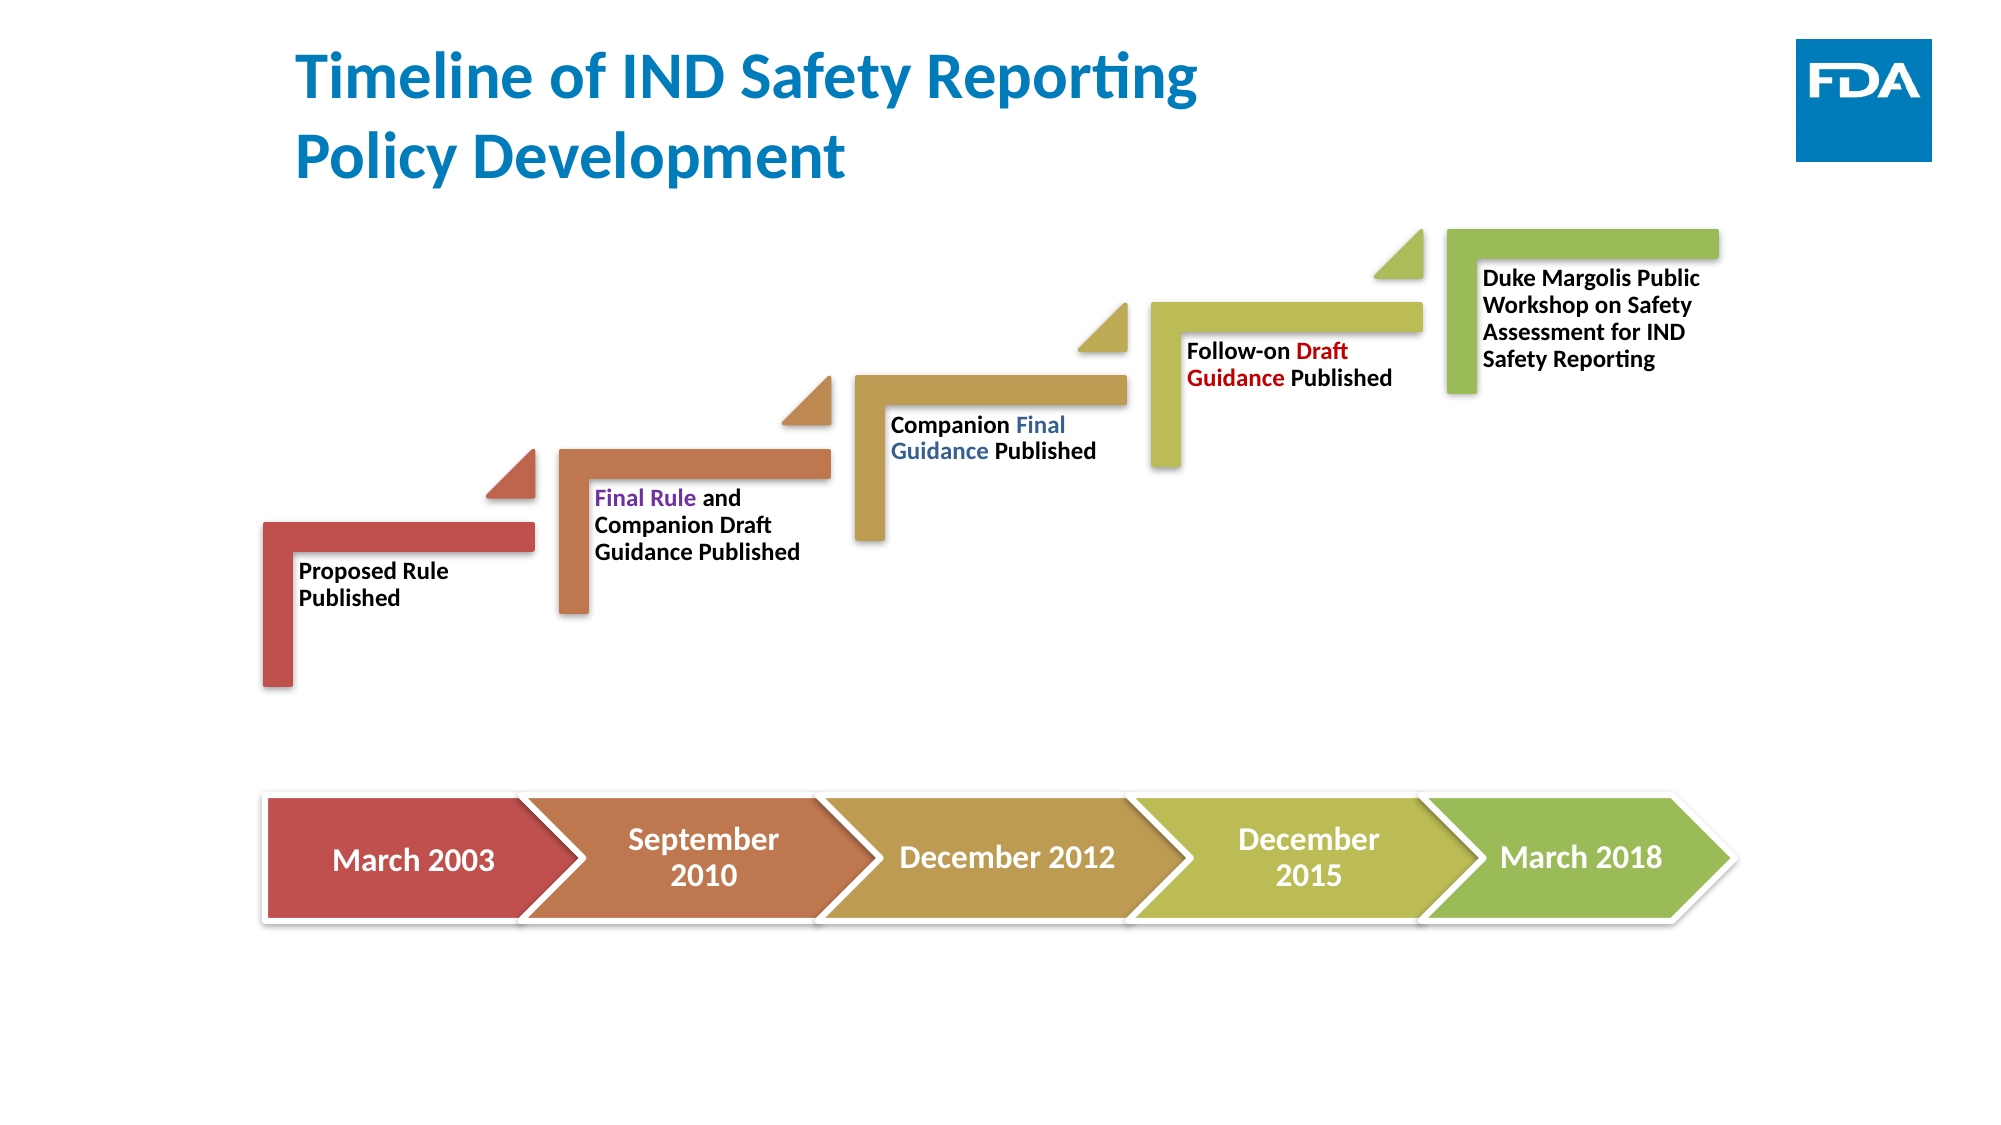

# Timeline of IND Safety Reporting Policy Development
Proposed Rule Published
Final Rule and Companion Draft Guidance Published
Companion Final Guidance Published
Follow-on Draft Guidance Published
Duke Margolis Public Workshop on Safety Assessment for IND Safety Reporting
March 2003
September 2010
December 2012
December 2015
March 2018